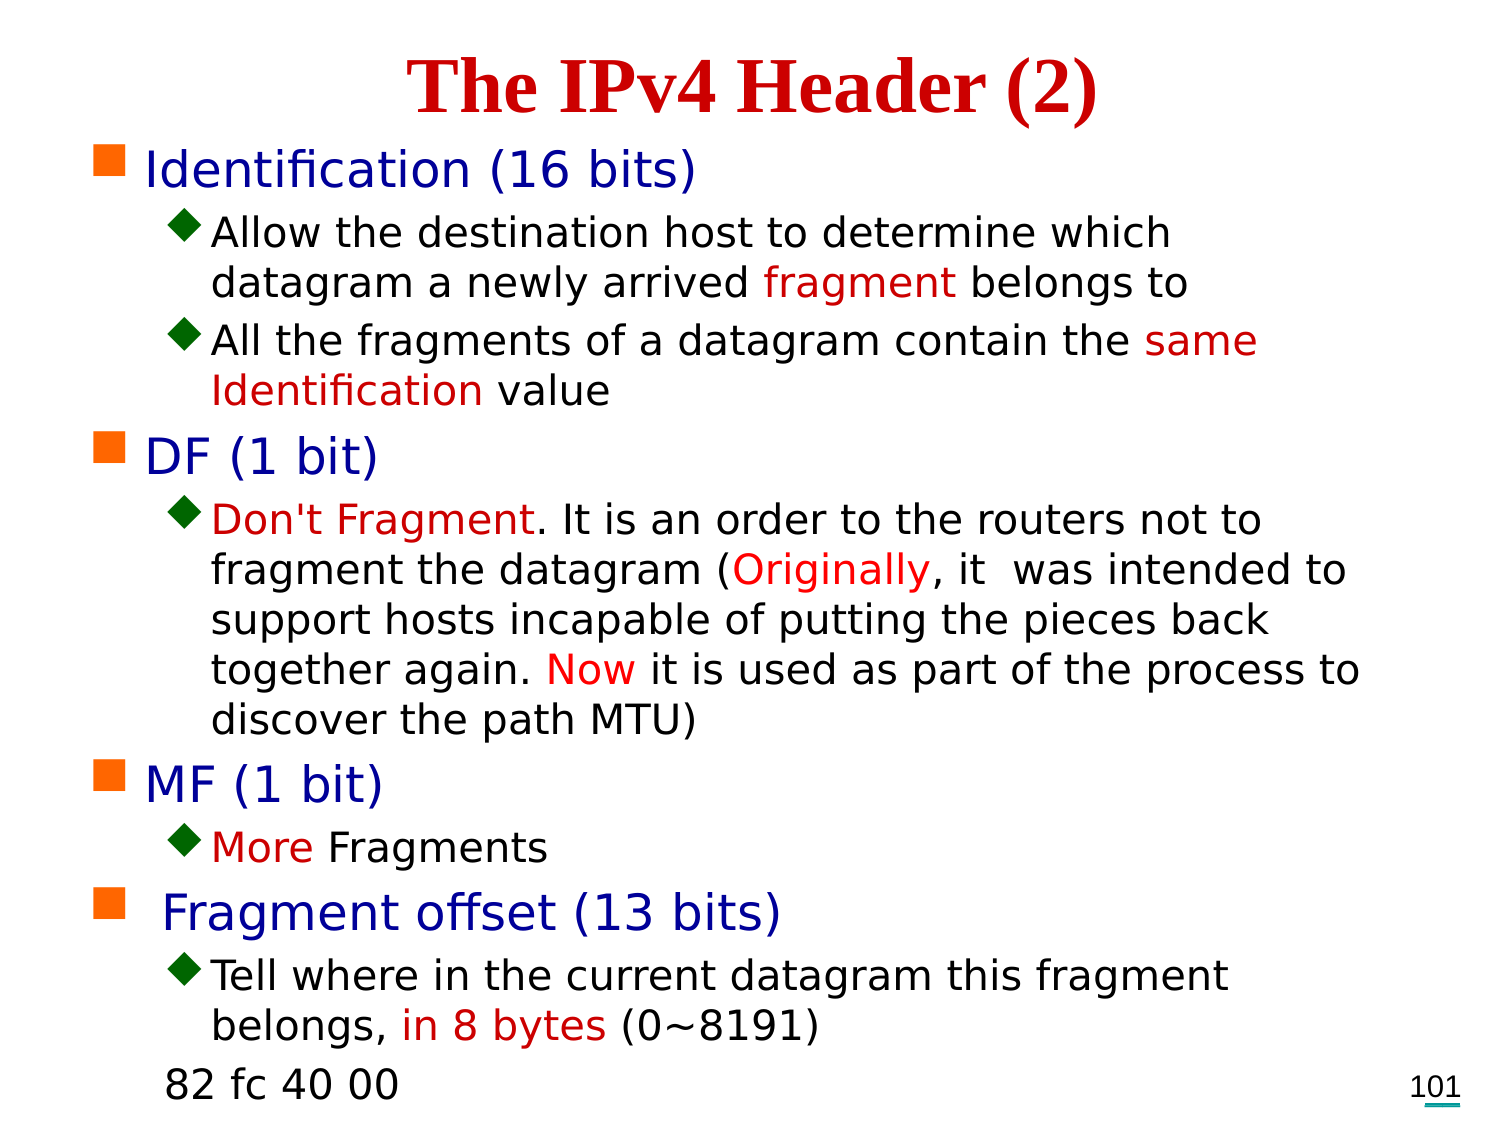

# The IPv4 Header (2)
Identification (16 bits)
Allow the destination host to determine which datagram a newly arrived fragment belongs to
All the fragments of a datagram contain the same Identification value
DF (1 bit)
Don't Fragment. It is an order to the routers not to fragment the datagram (Originally, it  was intended to support hosts incapable of putting the pieces back together again. Now it is used as part of the process to discover the path MTU)
MF (1 bit)
More Fragments
 Fragment offset (13 bits)
Tell where in the current datagram this fragment belongs, in 8 bytes (0~8191)
82 fc 40 00